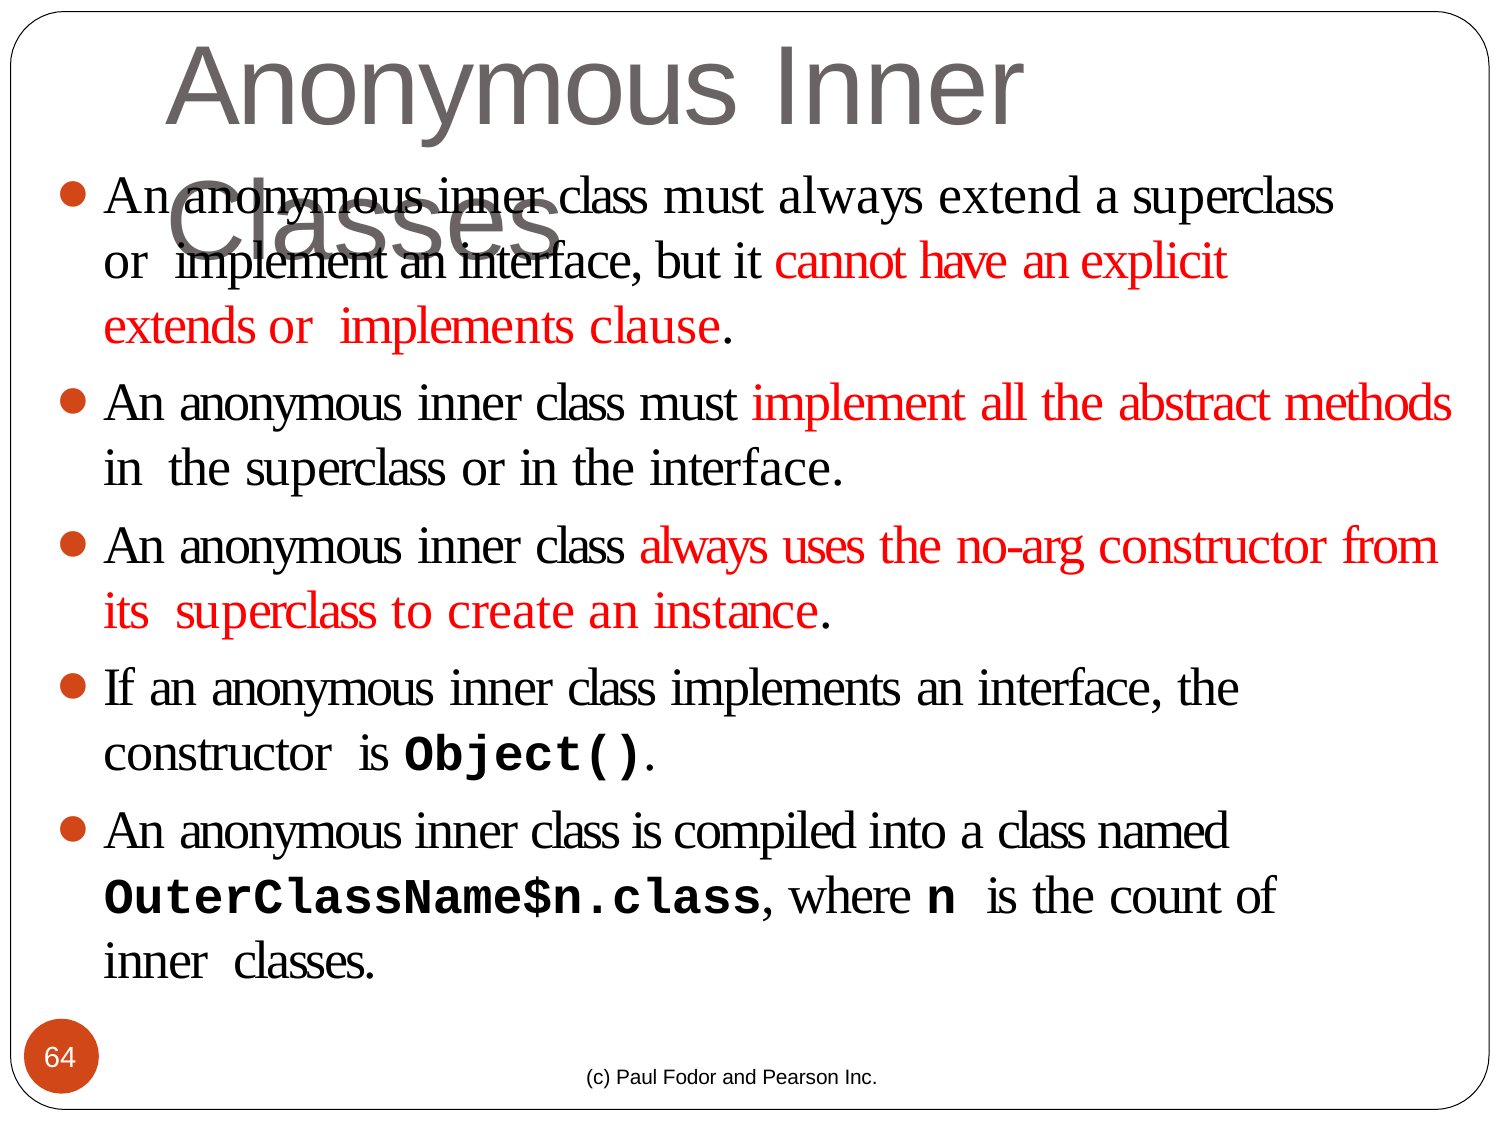

# Anonymous Inner Classes
An anonymous inner class must always extend a superclass or  implement an interface, but it cannot have an explicit extends or  implements clause.
An anonymous inner class must implement all the abstract methods in  the superclass or in the interface.
An anonymous inner class always uses the no-arg constructor from its  superclass to create an instance.
If an anonymous inner class implements an interface, the constructor  is Object().
An anonymous inner class is compiled into a class named  OuterClassName$n.class, where n is the count of inner  classes.

64
(c) Paul Fodor and Pearson Inc.